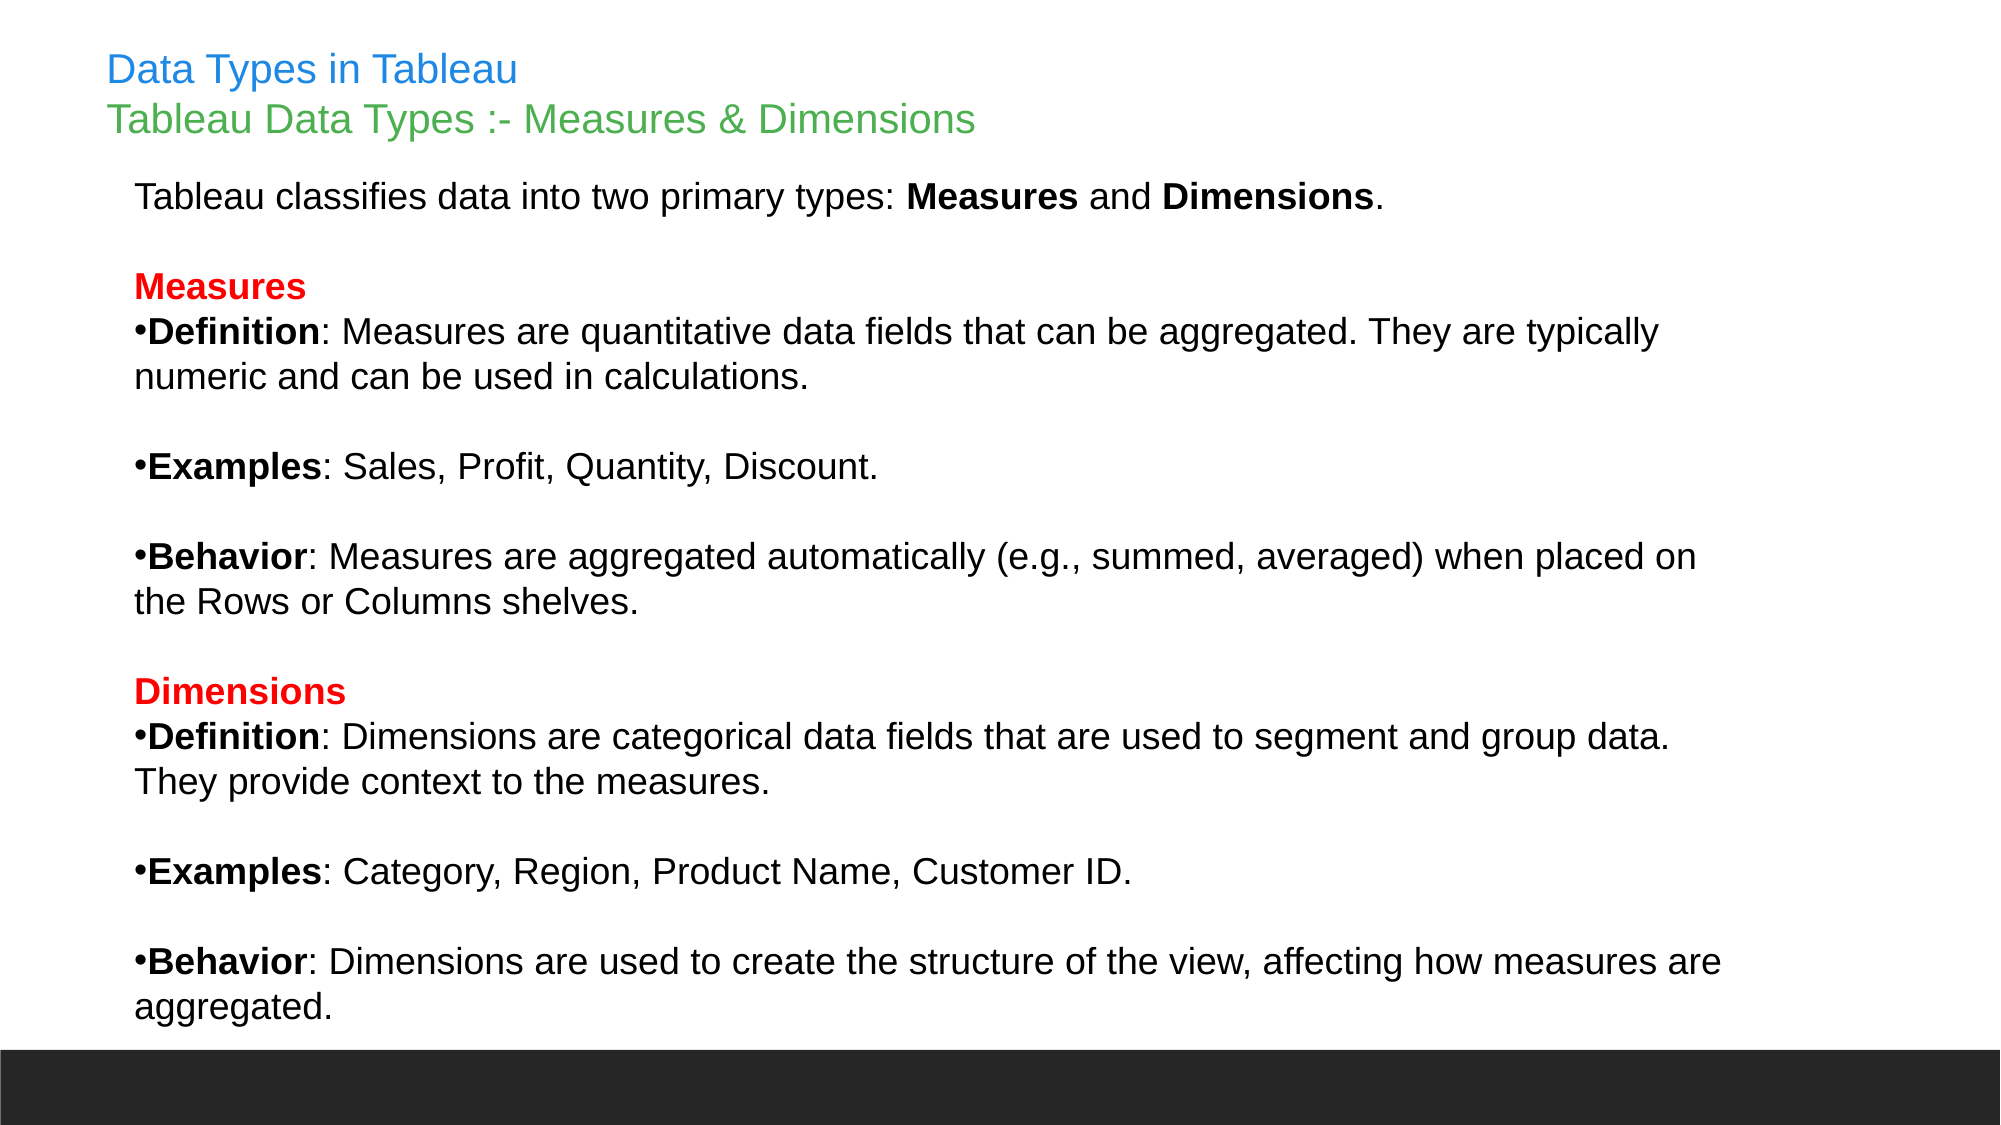

Data Types in Tableau
 Tableau Data Types :- Measures & Dimensions
Tableau classifies data into two primary types: Measures and Dimensions.

Measures
Definition: Measures are quantitative data fields that can be aggregated. They are typically numeric and can be used in calculations.

Examples: Sales, Profit, Quantity, Discount.

Behavior: Measures are aggregated automatically (e.g., summed, averaged) when placed on the Rows or Columns shelves.

Dimensions
Definition: Dimensions are categorical data fields that are used to segment and group data. They provide context to the measures.

Examples: Category, Region, Product Name, Customer ID.

Behavior: Dimensions are used to create the structure of the view, affecting how measures are aggregated.